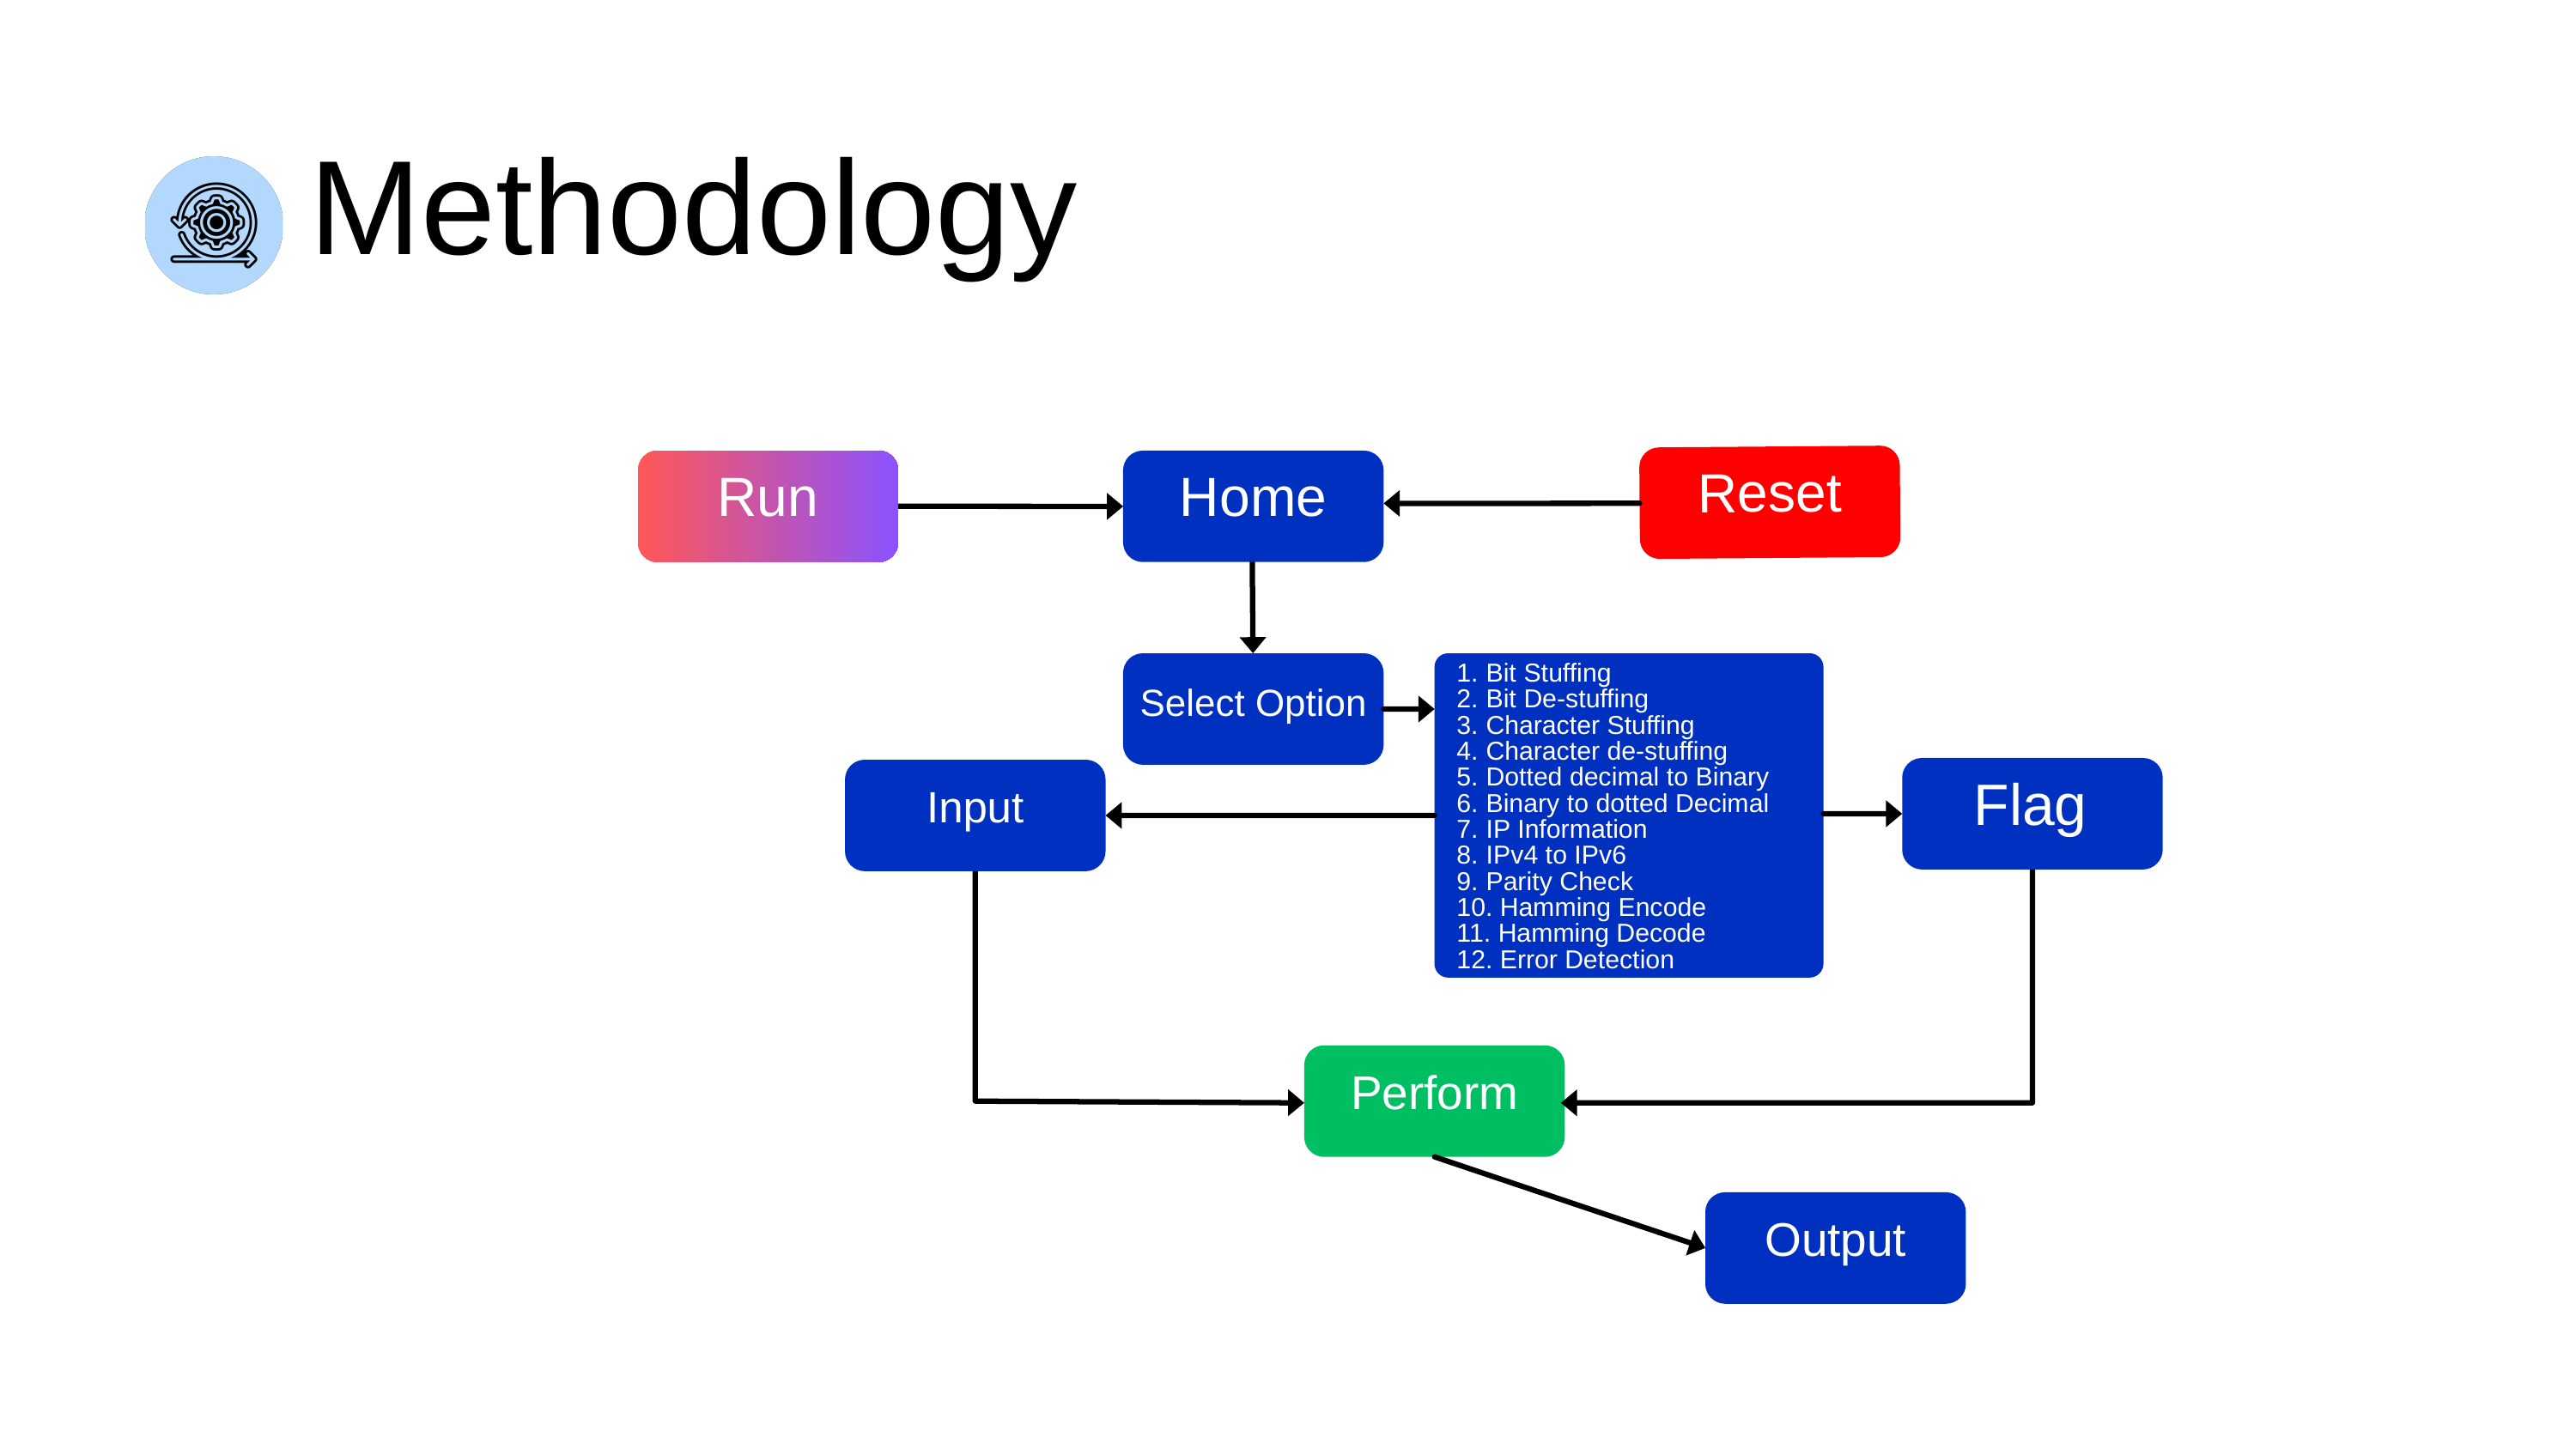

Methodology

Reset
Run
Home
Home

 Bit Stuffing
 Bit De-stuffing
 Character Stuffing
 Character de-stuffing
 Dotted decimal to Binary
 Binary to dotted Decimal
 IP Information
 IPv4 to IPv6
 Parity Check
 Hamming Encode
 Hamming Decode
 Error Detection
Select Option

Flag
Input

Perform

Output